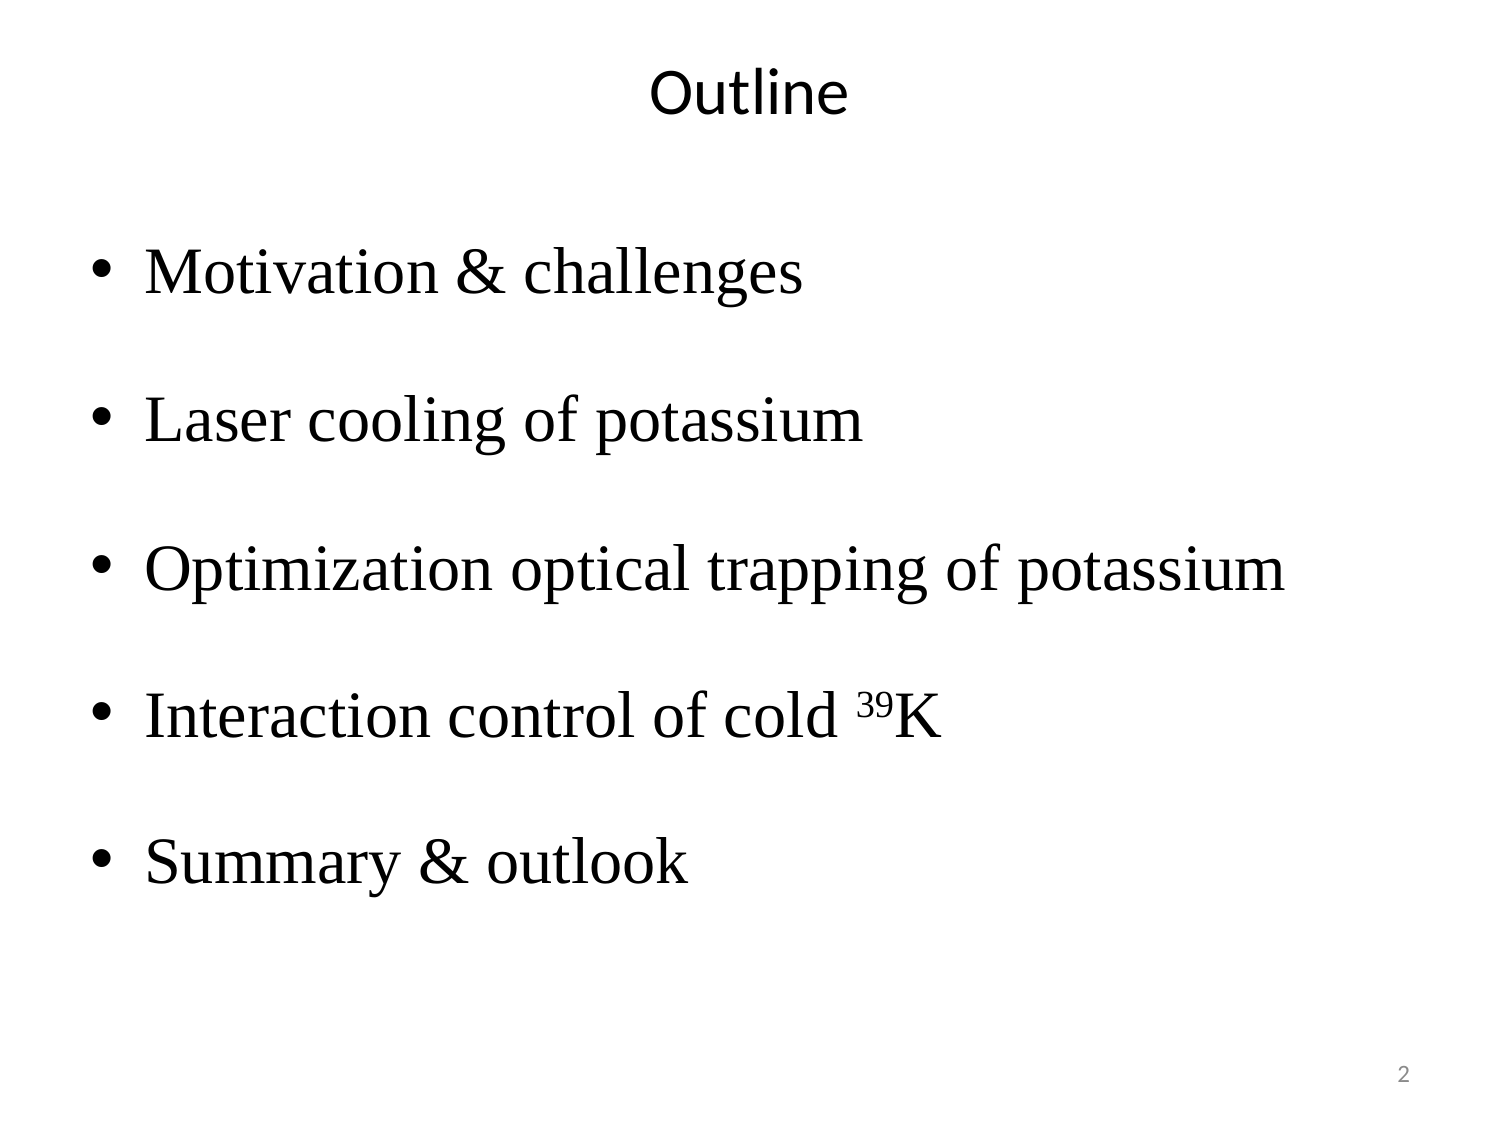

# Outline
Motivation & challenges

Laser cooling of potassium

Optimization optical trapping of potassium

Interaction control of cold 39K

Summary & outlook
2